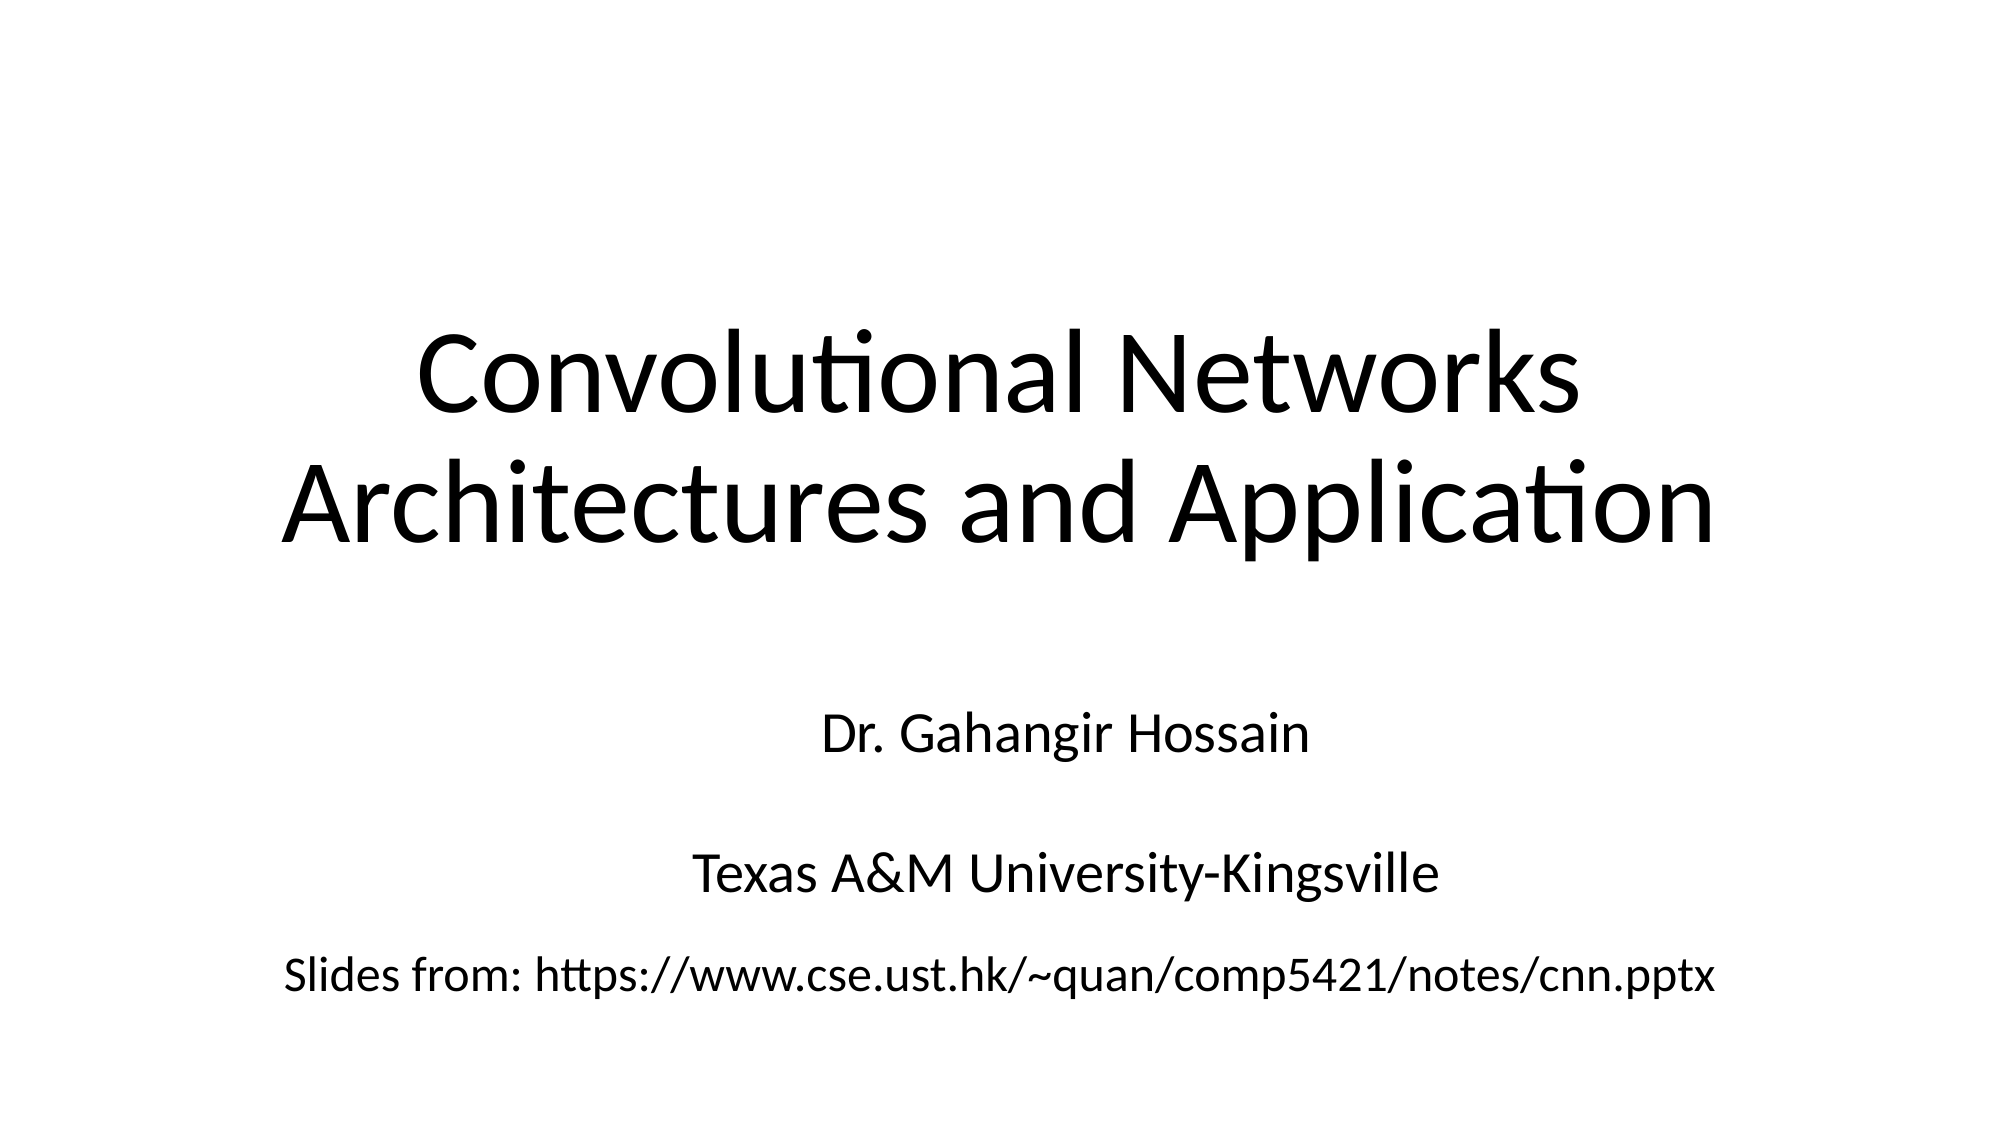

# Convolutional Networks Architectures and Application
Dr. Gahangir Hossain

Texas A&M University-Kingsville

Slides from: https://www.cse.ust.hk/~quan/comp5421/notes/cnn.pptx